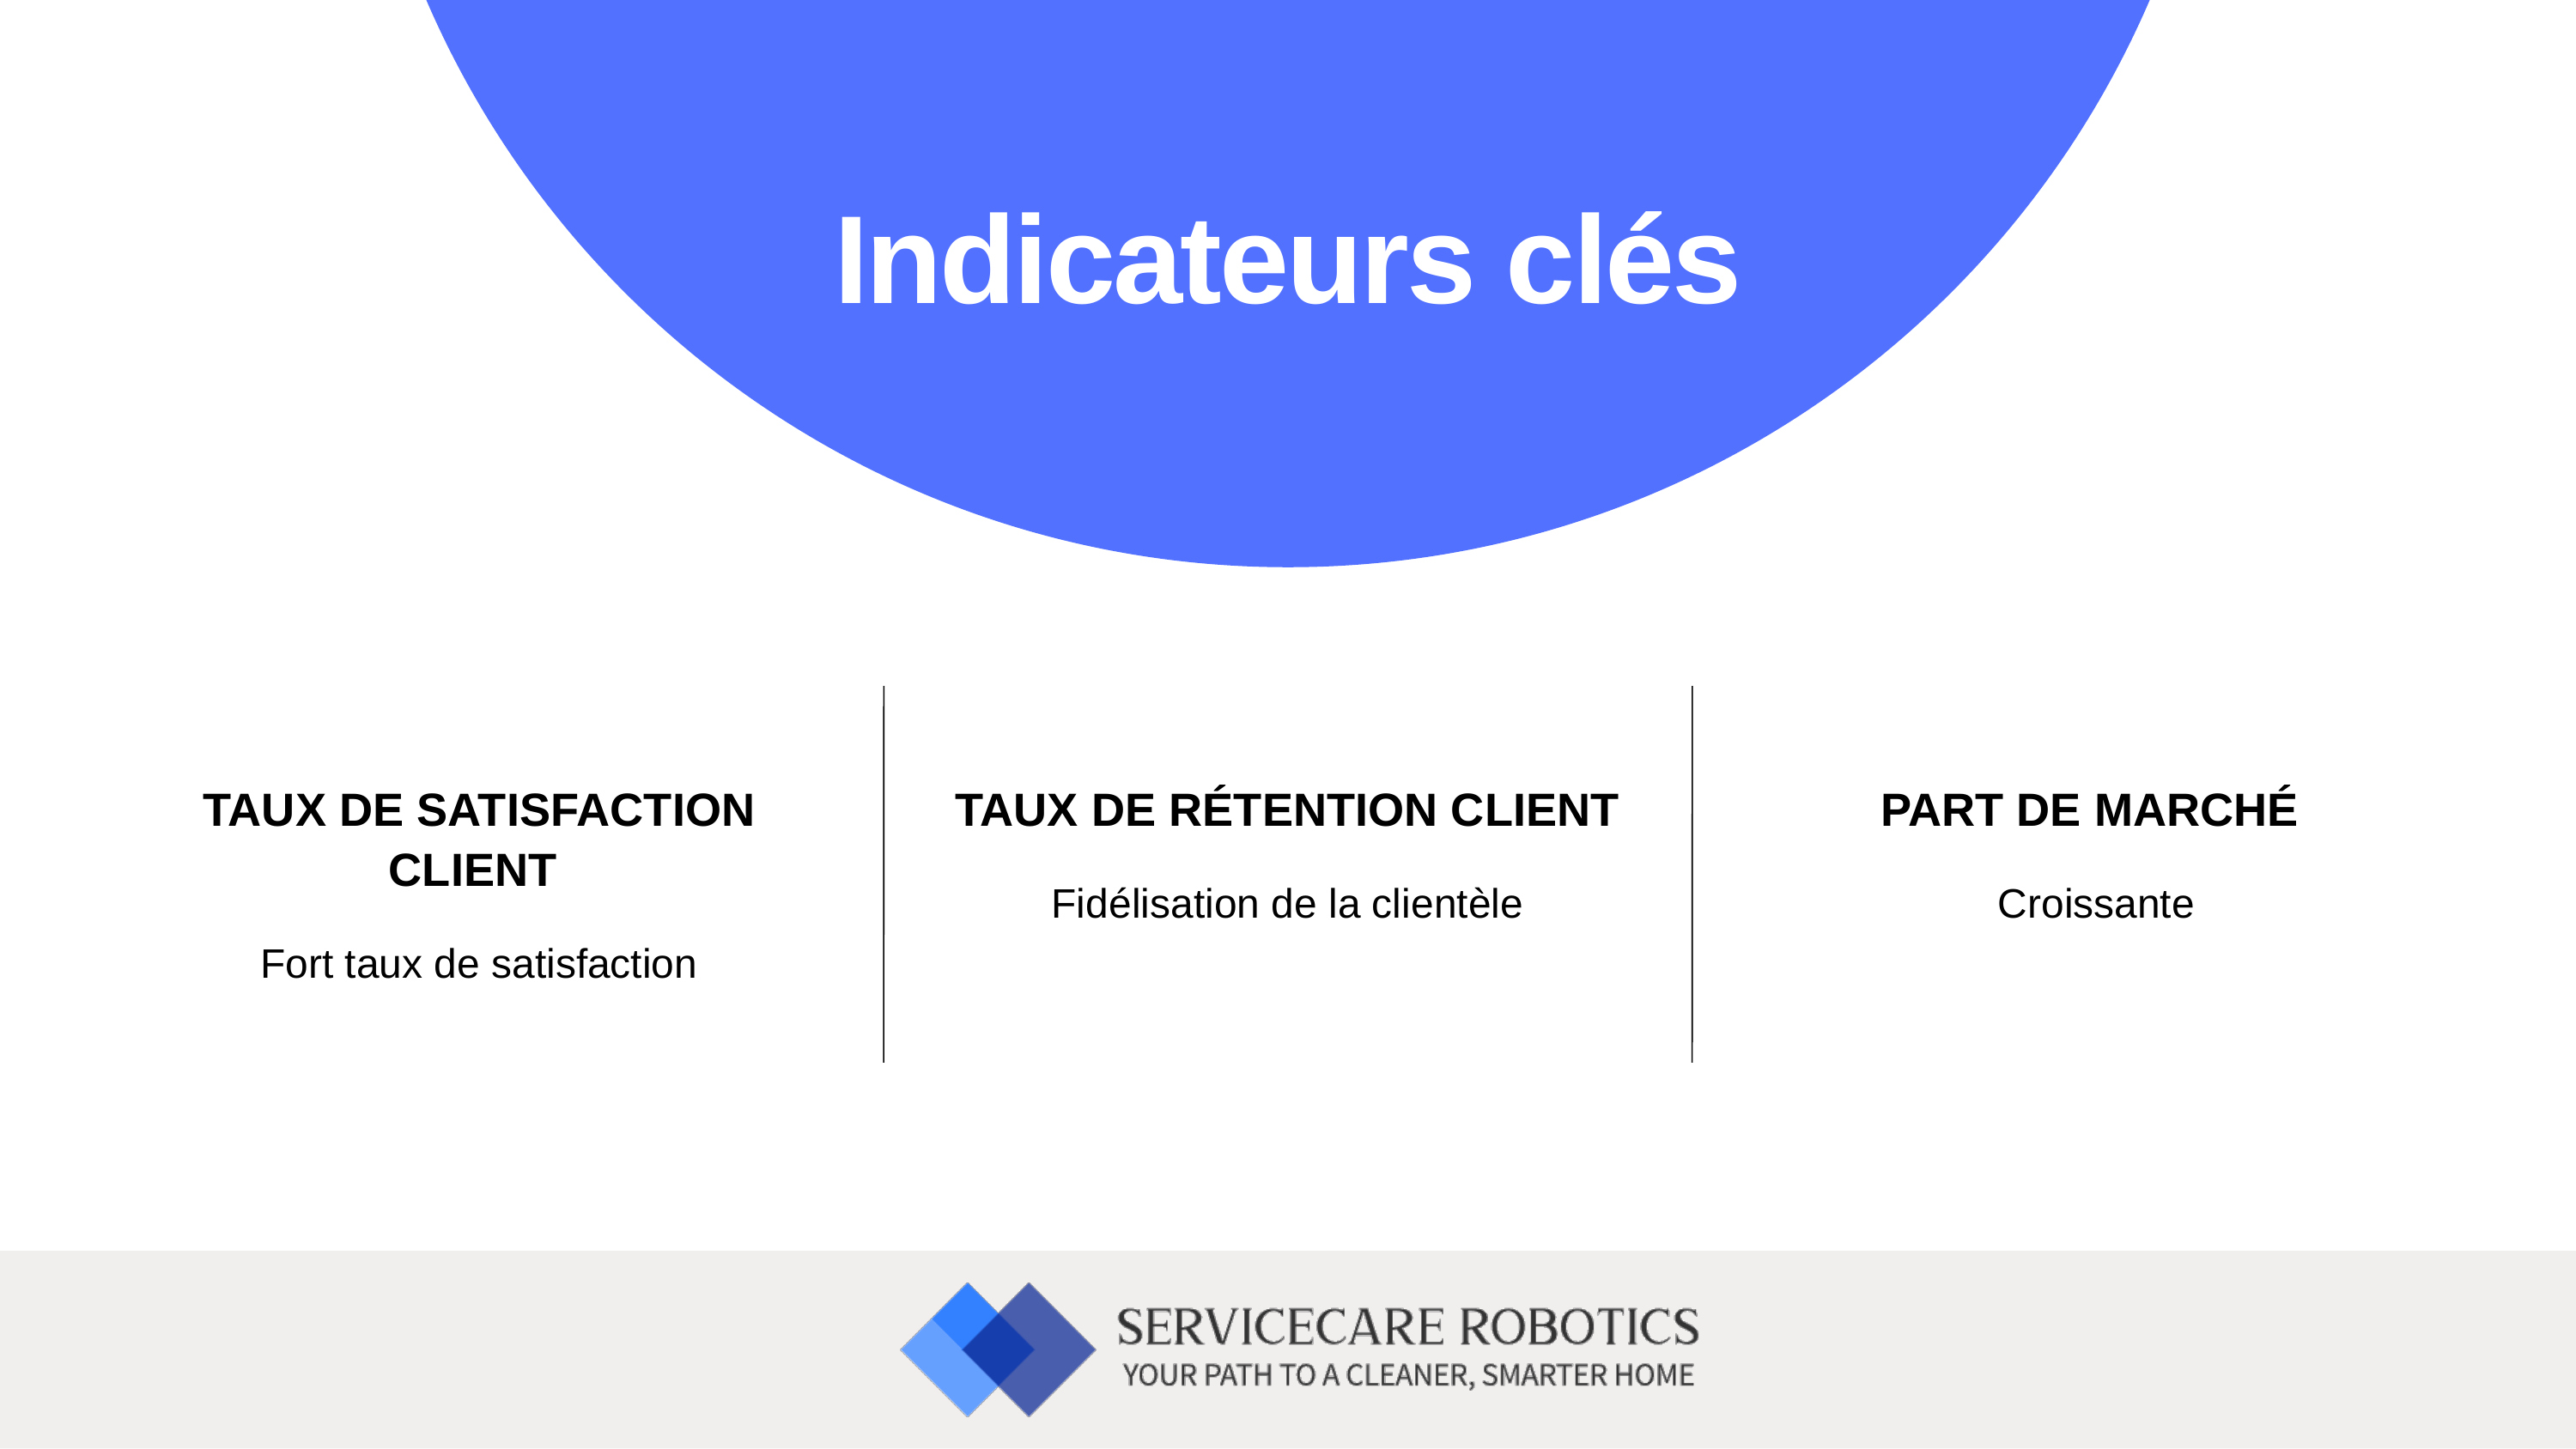

Indicateurs clés
TAUX DE SATISFACTION CLIENT
Fort taux de satisfaction
TAUX DE RÉTENTION CLIENT
Fidélisation de la clientèle
PART DE MARCHÉ
Croissante